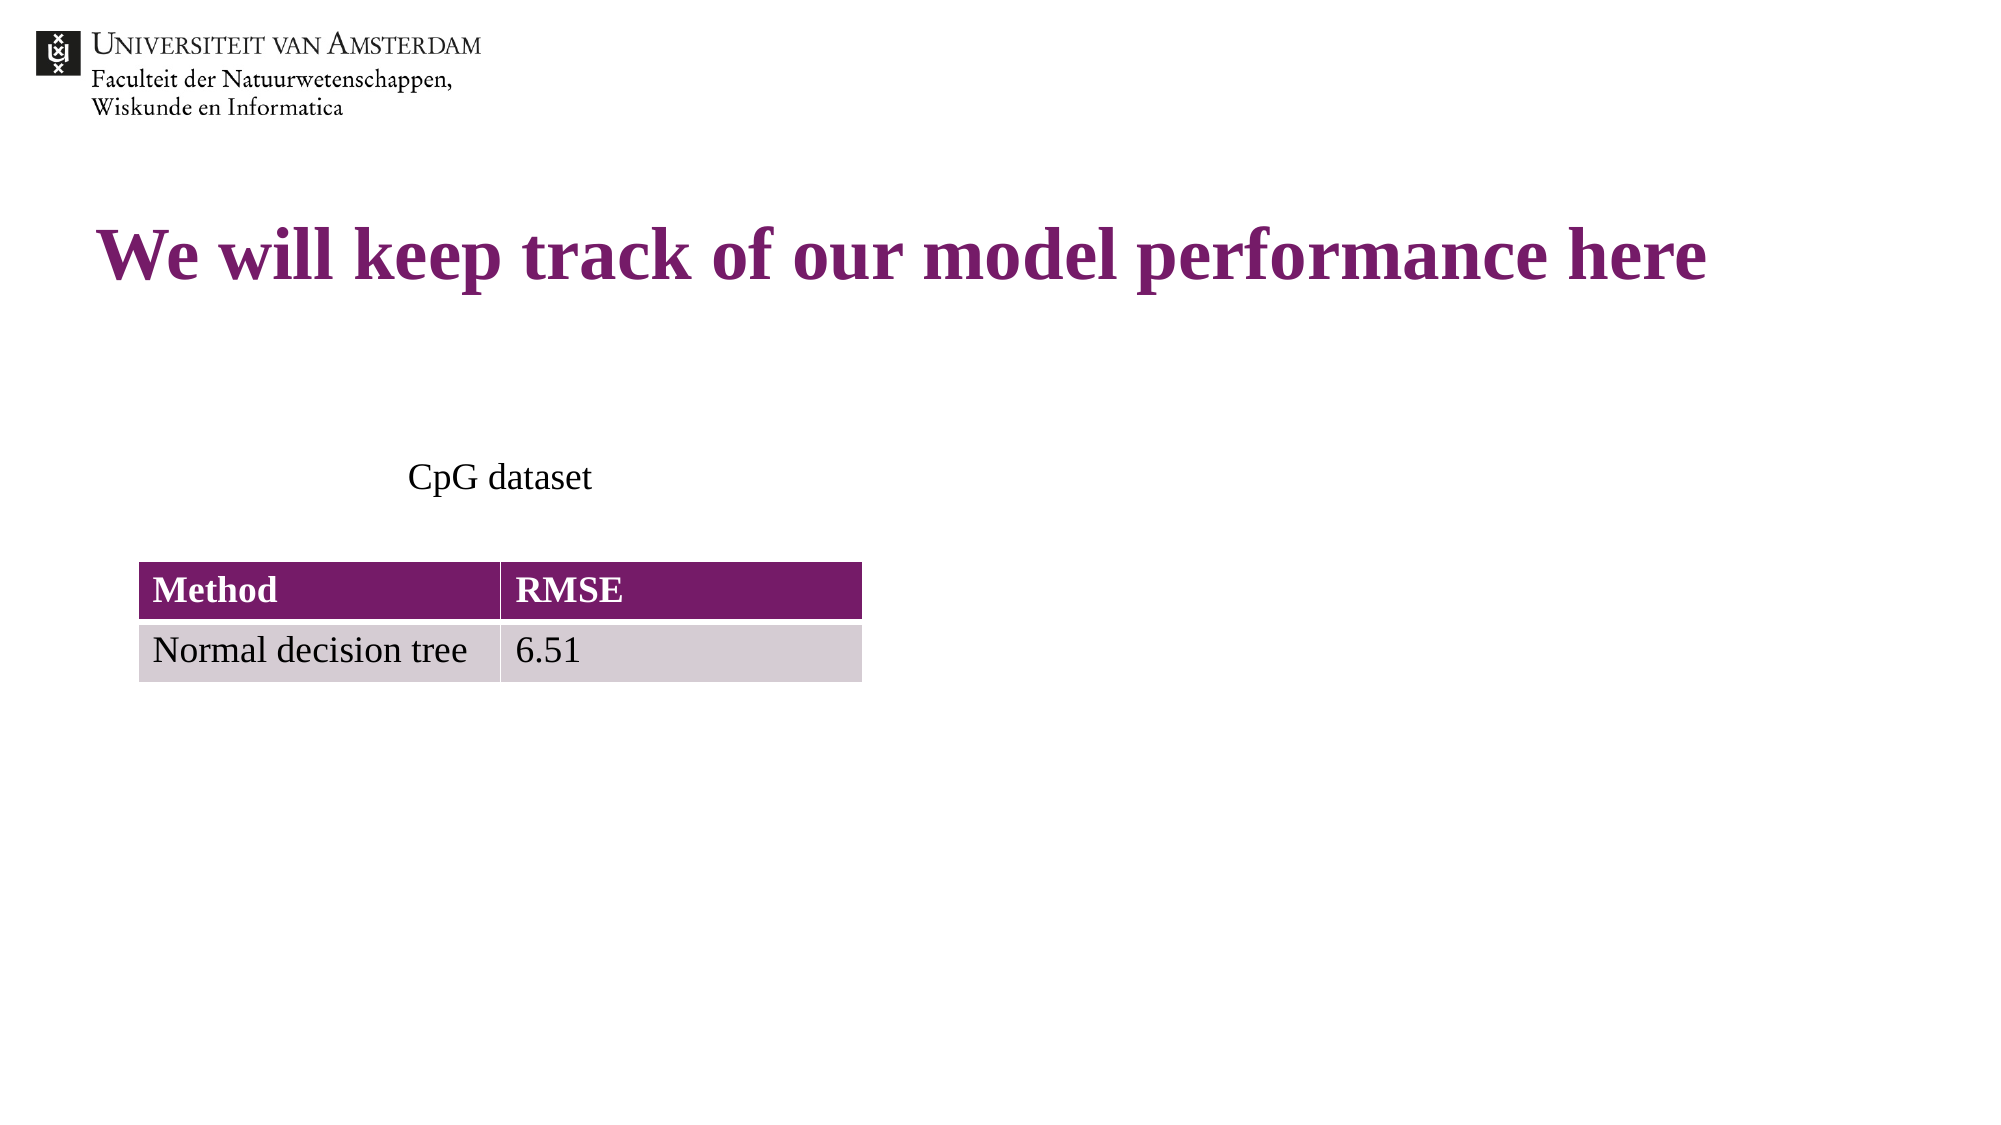

# We will keep track of our model performance here
CpG dataset
| Method | RMSE |
| --- | --- |
| Normal decision tree | 6.51 |